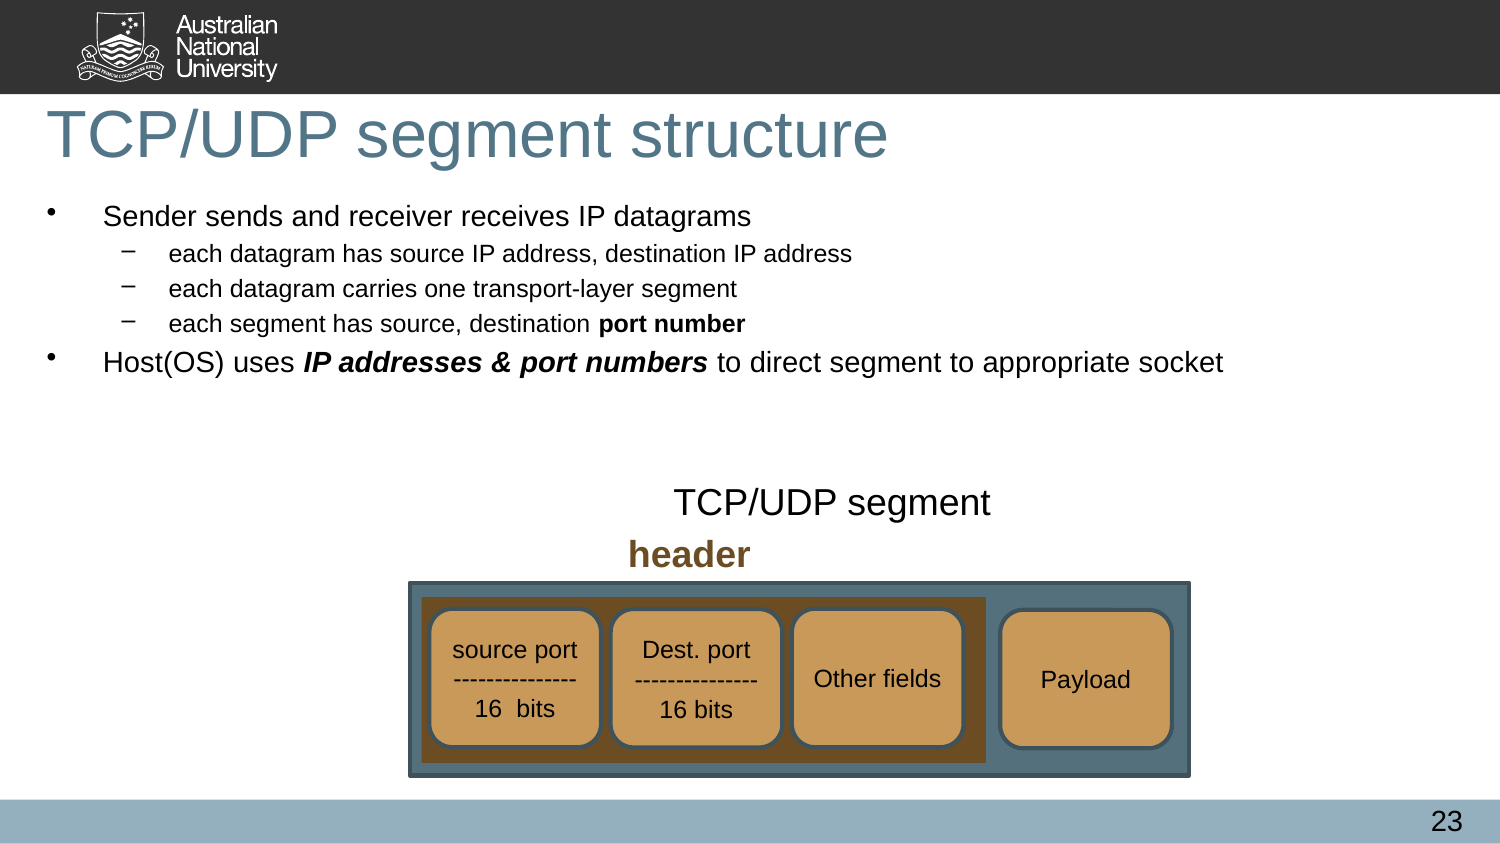

# TCP/UDP segment structure
Sender sends and receiver receives IP datagrams
each datagram has source IP address, destination IP address
each datagram carries one transport-layer segment
each segment has source, destination port number
Host(OS) uses IP addresses & port numbers to direct segment to appropriate socket

TCP/UDP segment
header

source port
---------------
16  bits
Other fields
Dest. port
---------------
16 bits
Payload
23